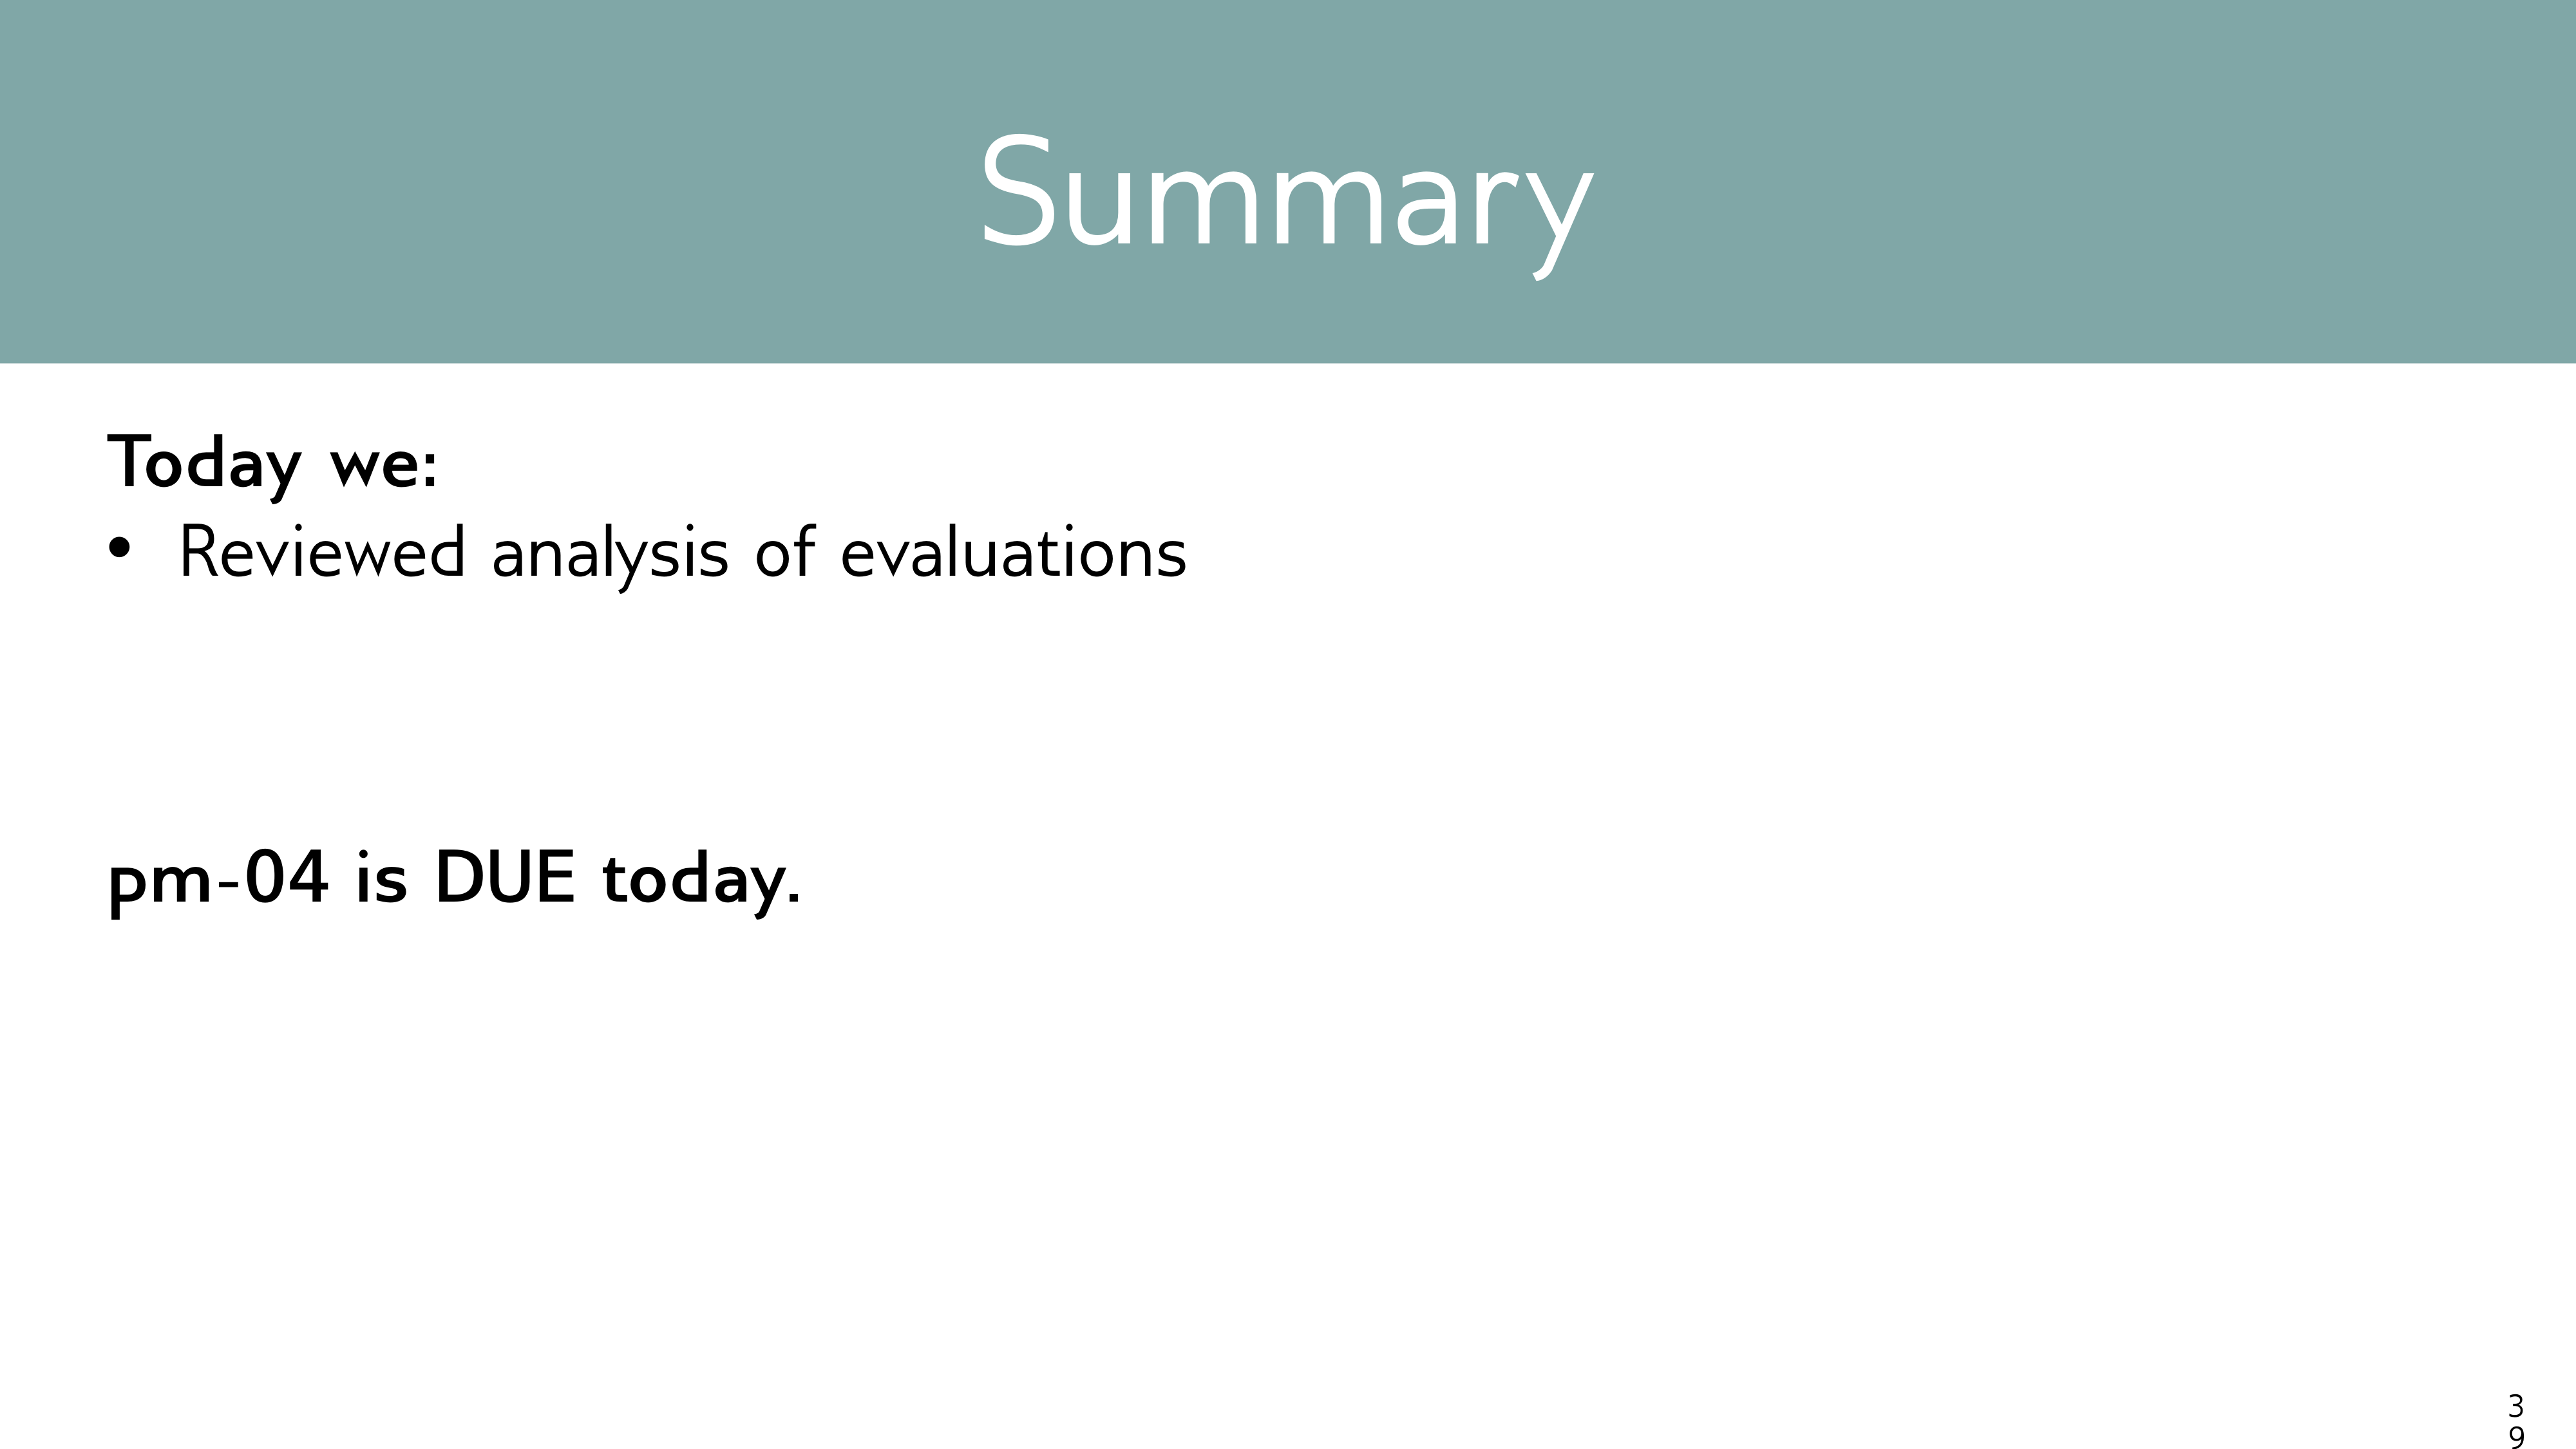

Summary
Today we:
Reviewed analysis of evaluations
pm-04 is DUE today.
39